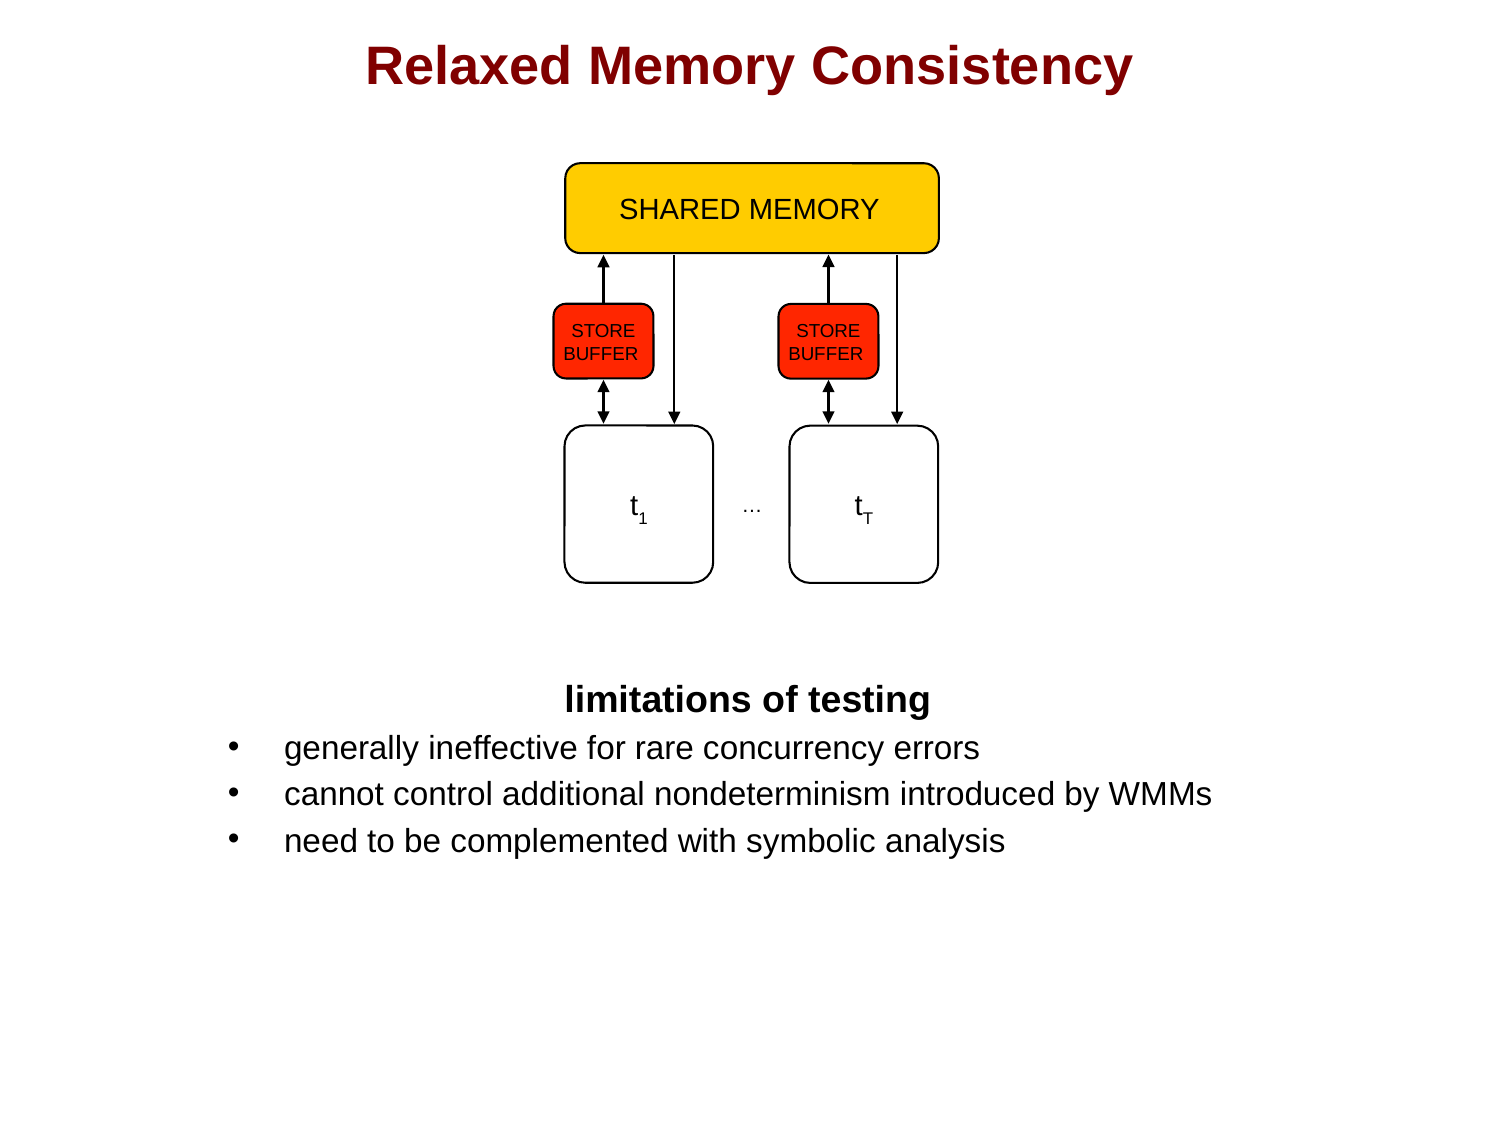

# Relaxed Memory Consistency

limitations of testing
generally ineffective for rare concurrency errors
cannot control additional nondeterminism introduced by WMMs
need to be complemented with symbolic analysis

SHARED MEMORY

STORE
BUFFER
STORE
BUFFER

t1
tT
…